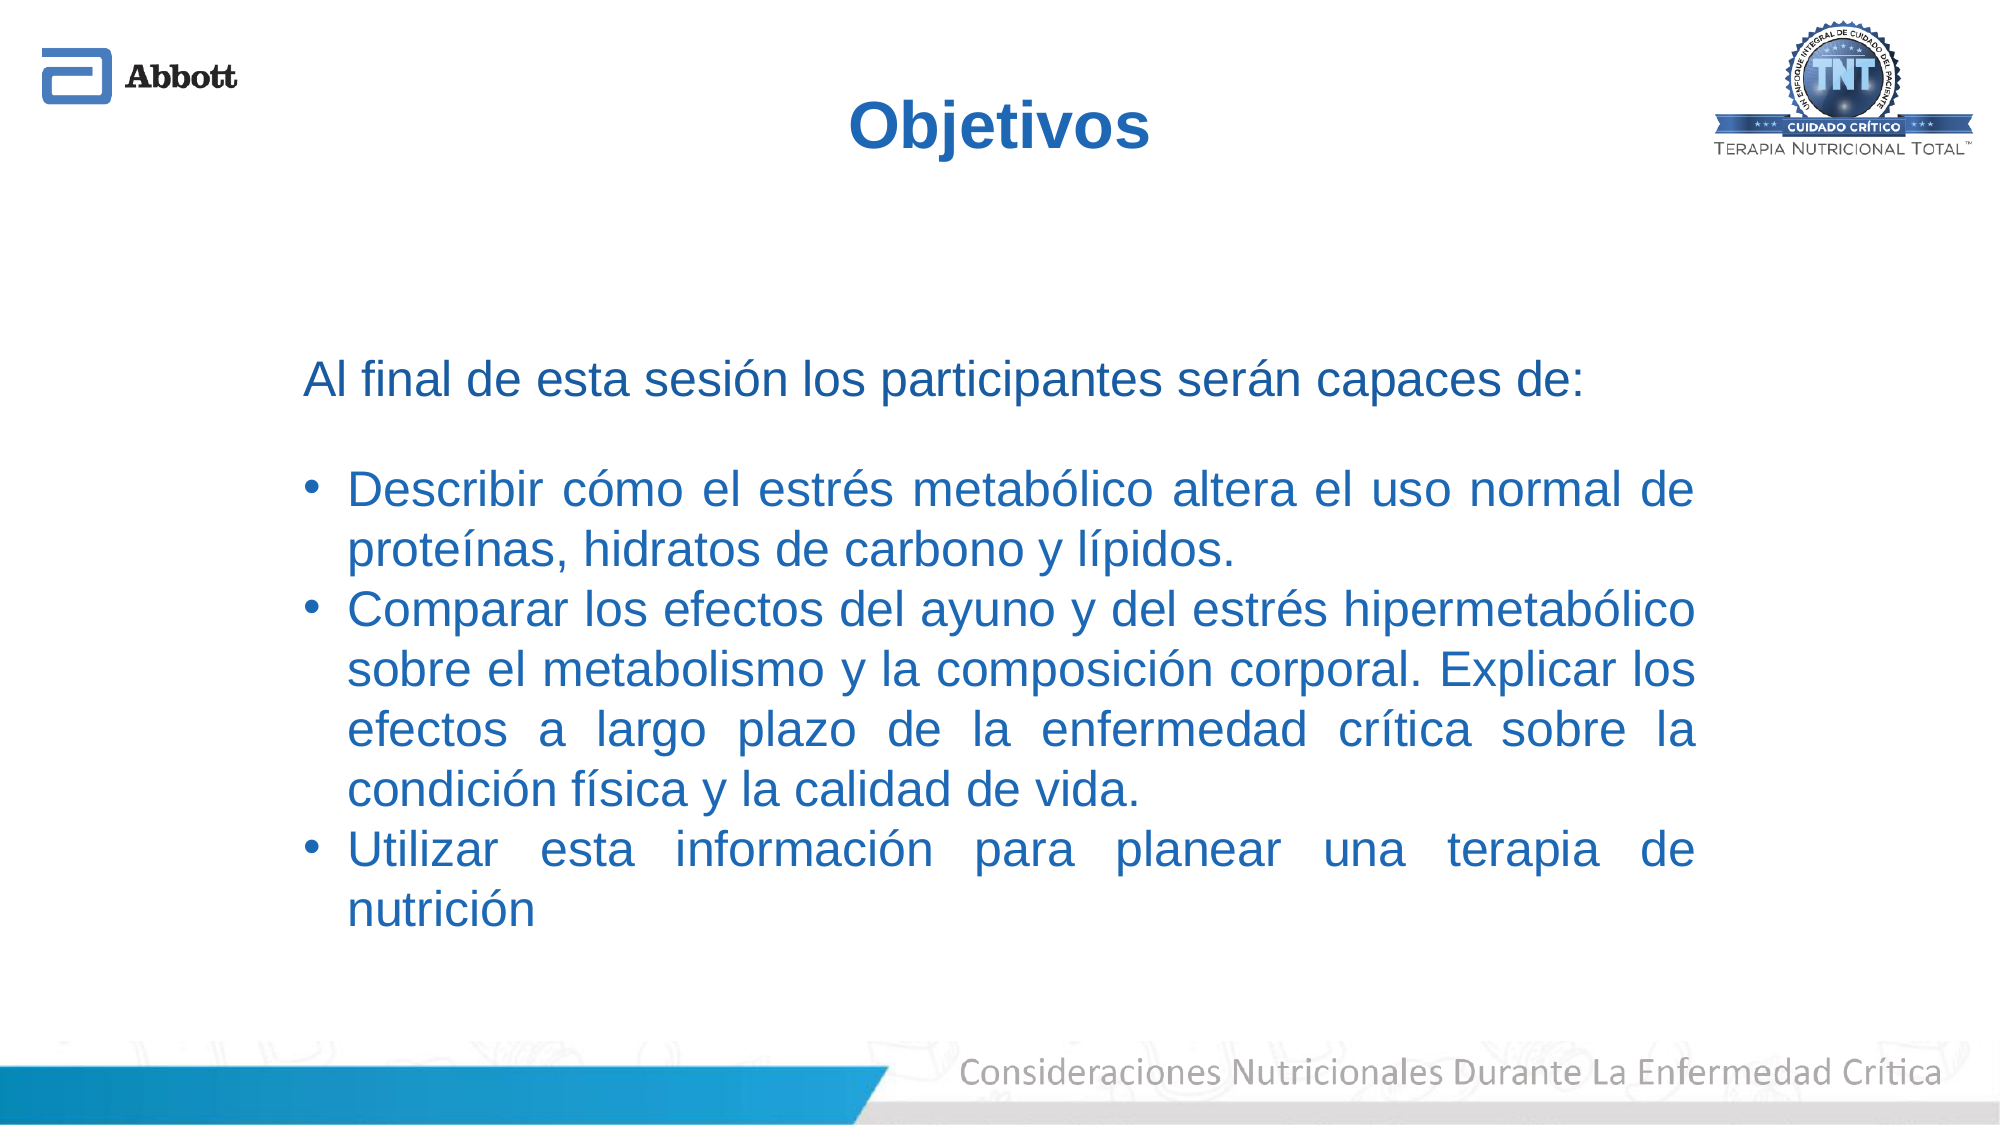

Objetivos
Al final de esta sesión los participantes serán capaces de:
Describir cómo el estrés metabólico altera el uso normal de proteínas, hidratos de carbono y lípidos.
Comparar los efectos del ayuno y del estrés hipermetabólico sobre el metabolismo y la composición corporal. Explicar los efectos a largo plazo de la enfermedad crítica sobre la condición física y la calidad de vida.
Utilizar esta información para planear una terapia de nutrición